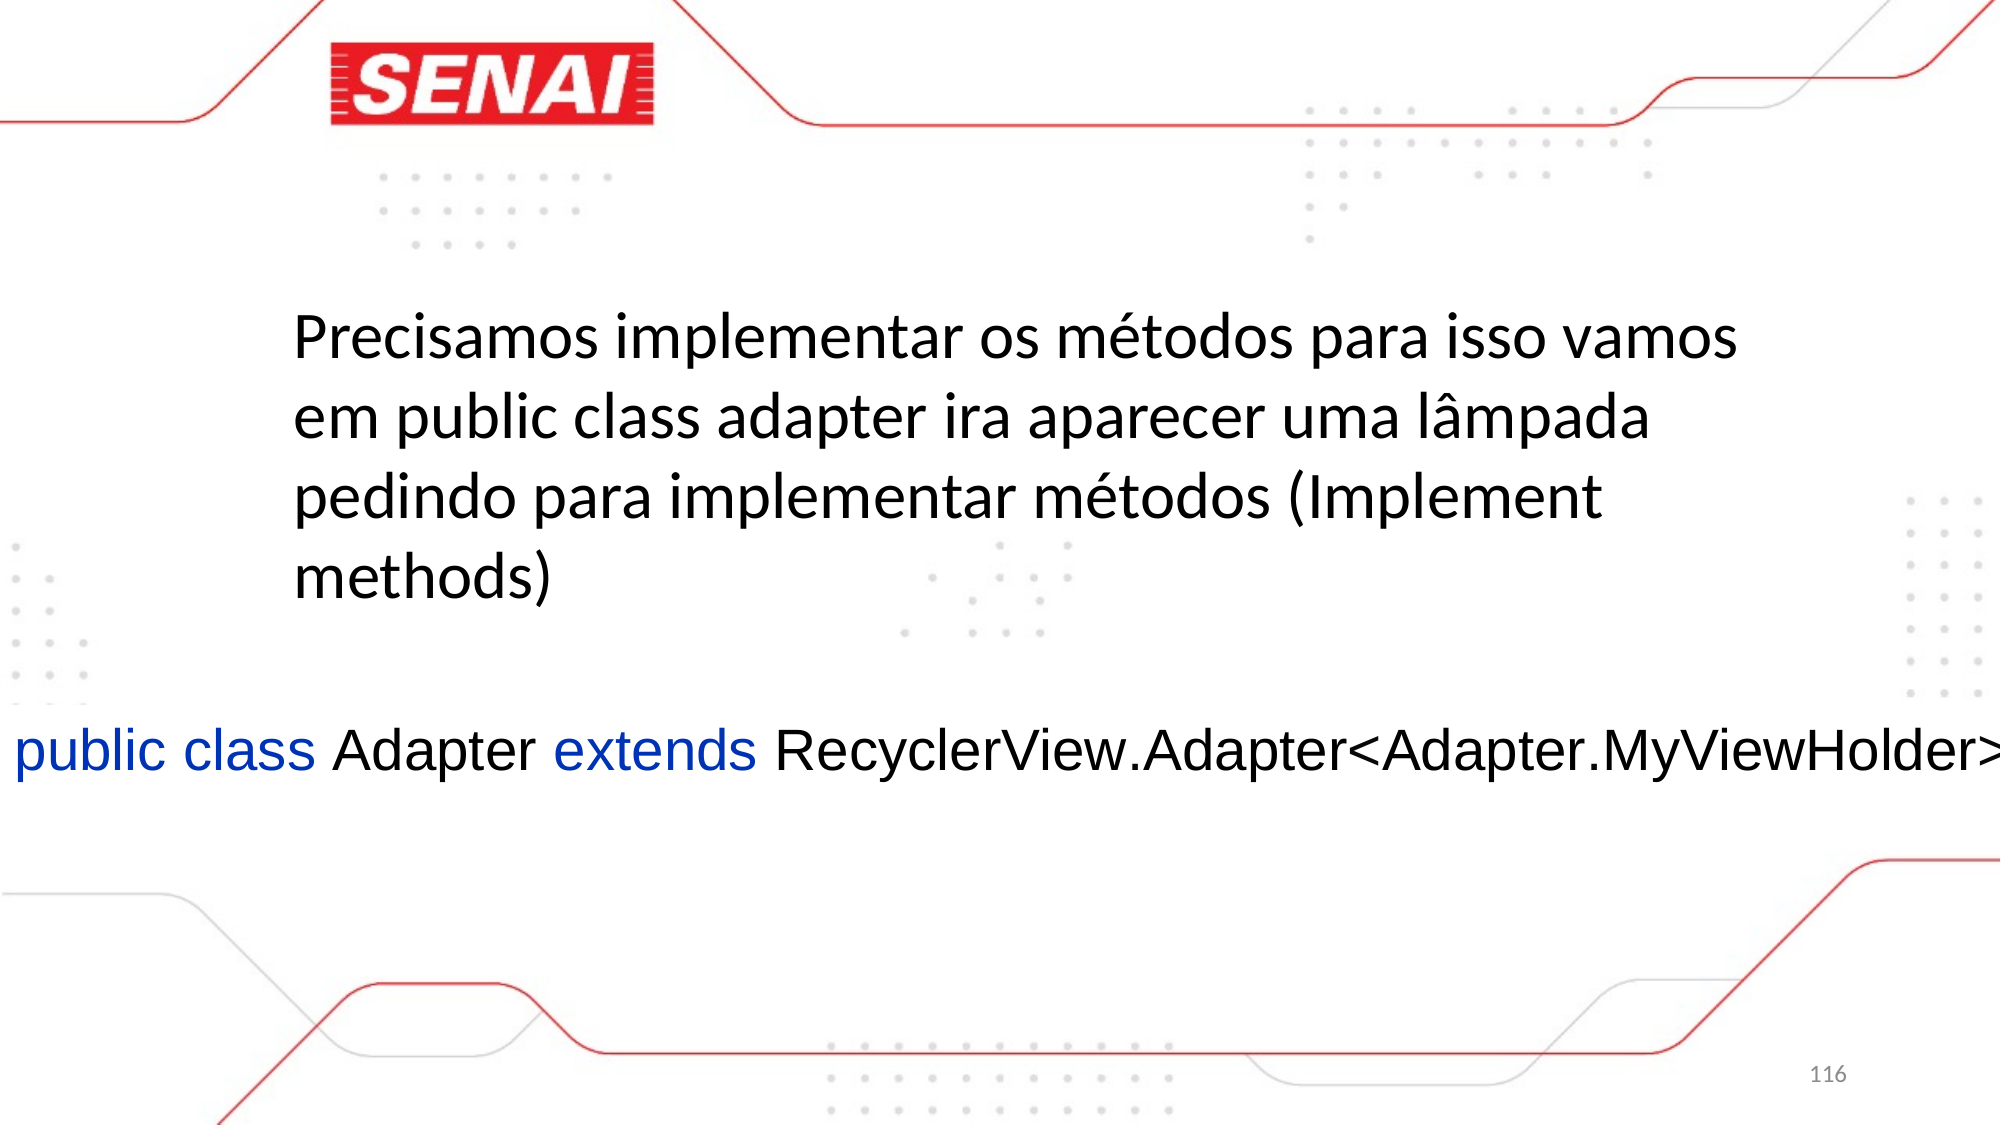

Precisamos implementar os métodos para isso vamos em public class adapter ira aparecer uma lâmpada pedindo para implementar métodos (Implement methods)
public class Adapter extends RecyclerView.Adapter<Adapter.MyViewHolder> {
116